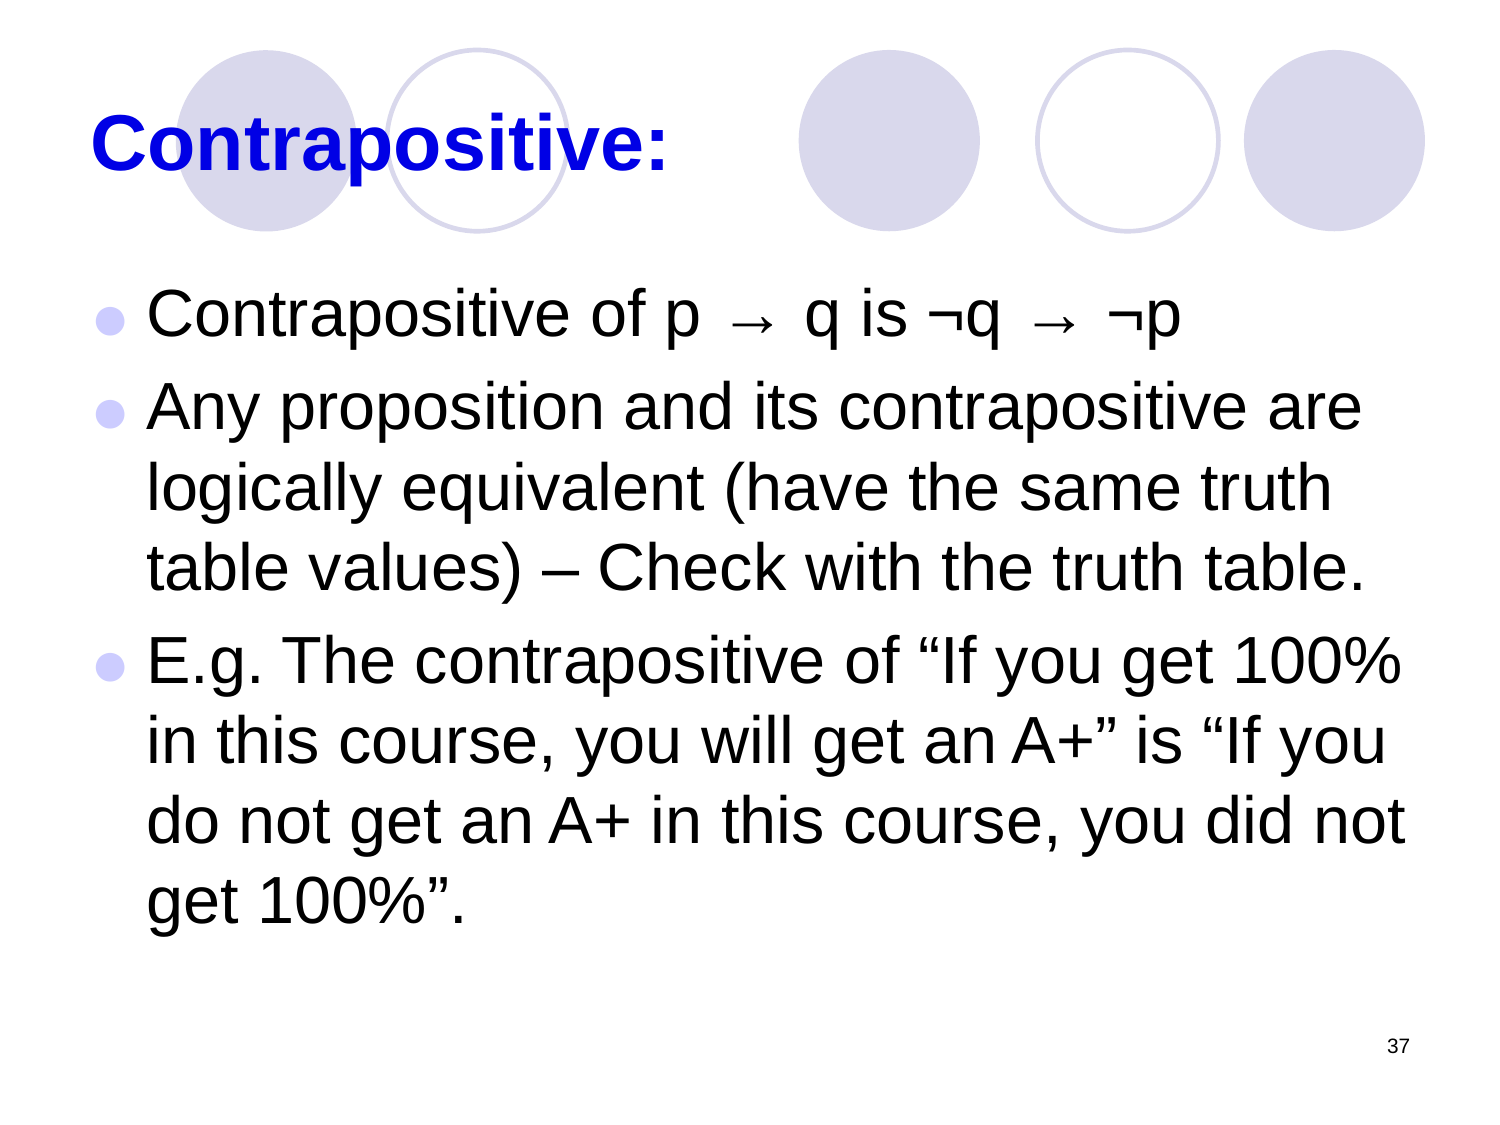

# Contrapositive:
Contrapositive of p → q is ¬q → ¬p
Any proposition and its contrapositive are logically equivalent (have the same truth table values) – Check with the truth table.
E.g. The contrapositive of “If you get 100% in this course, you will get an A+” is “If you do not get an A+ in this course, you did not get 100%”.

37